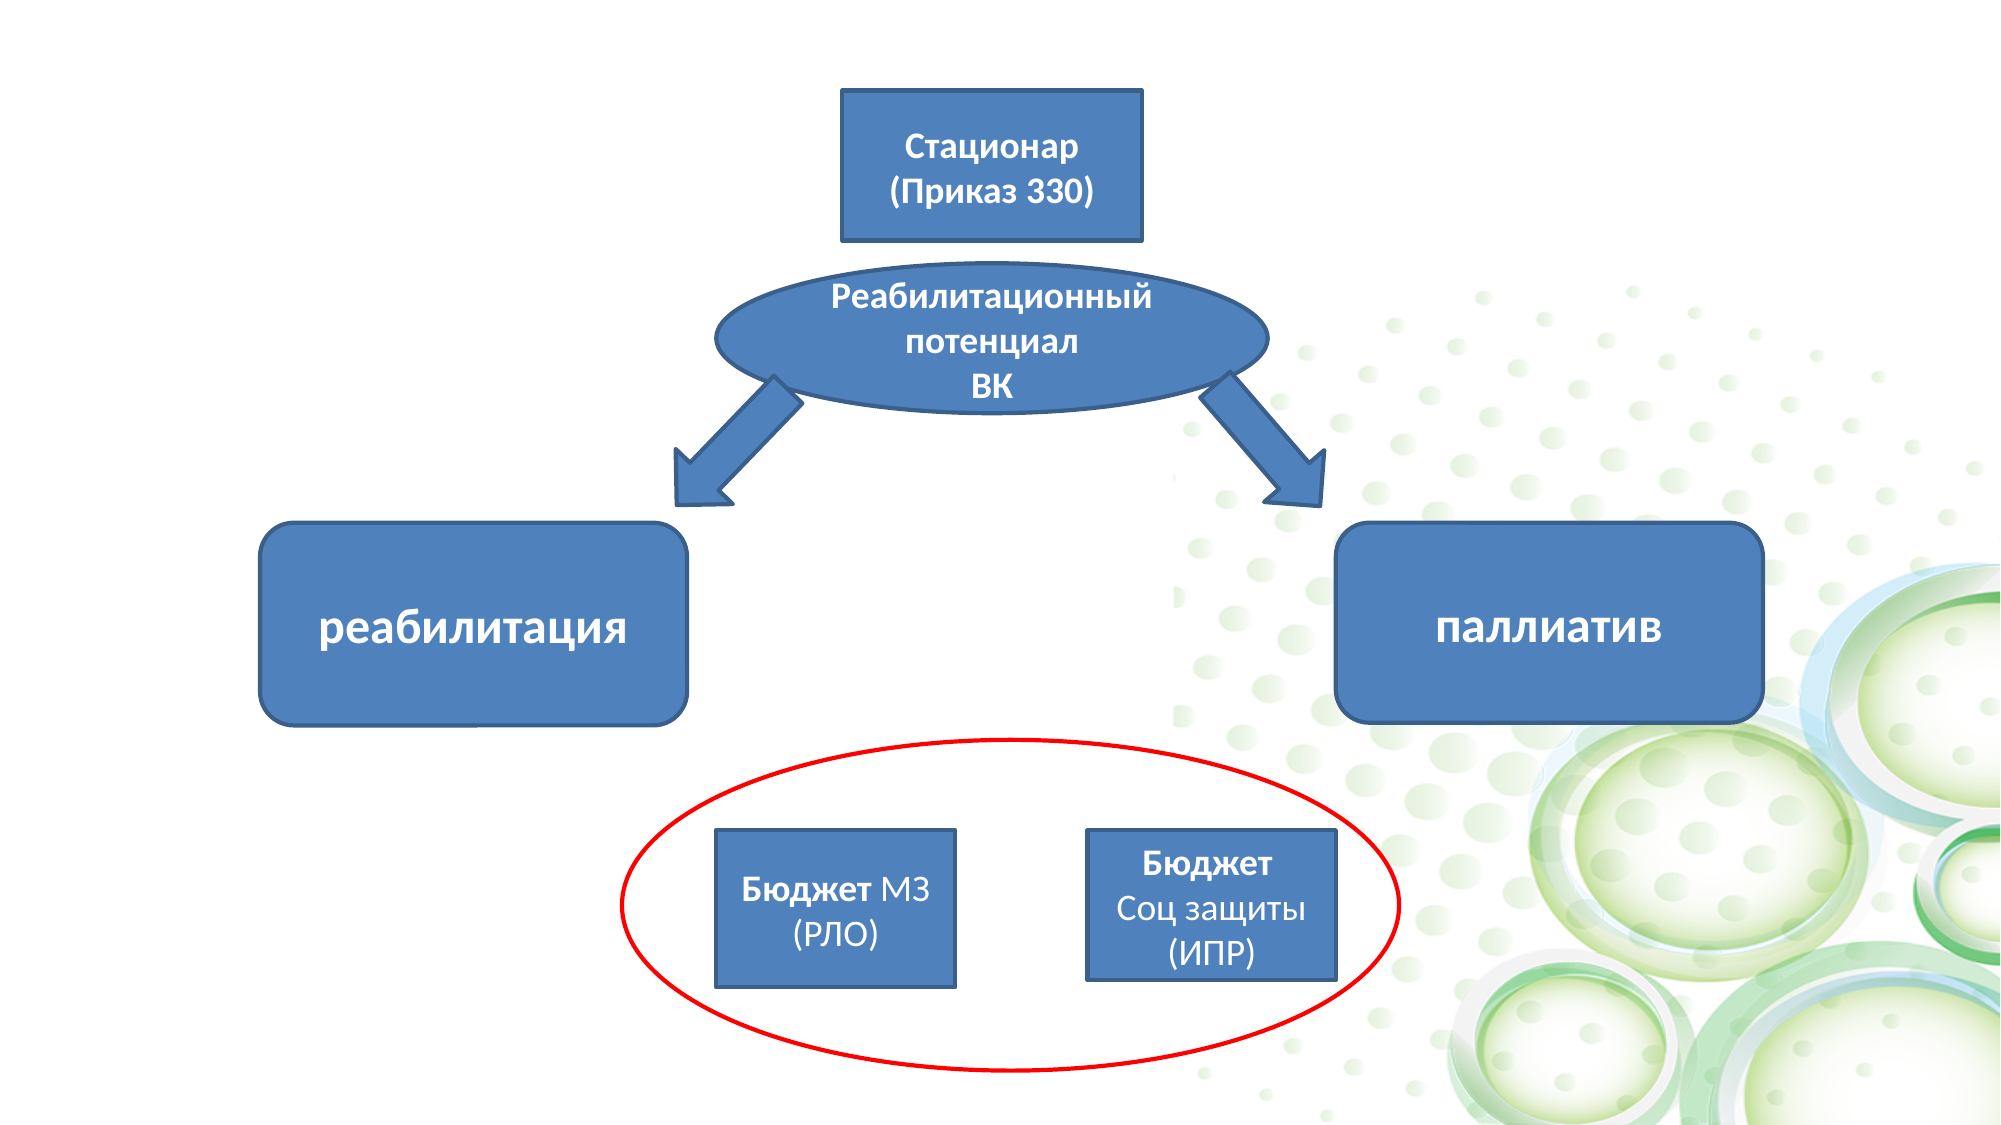

Стационар
(Приказ 330)
Реабилитационный потенциал
ВК

реабилитация
паллиатив

Бюджет
Соц защиты (ИПР)
Бюджет МЗ (РЛО)